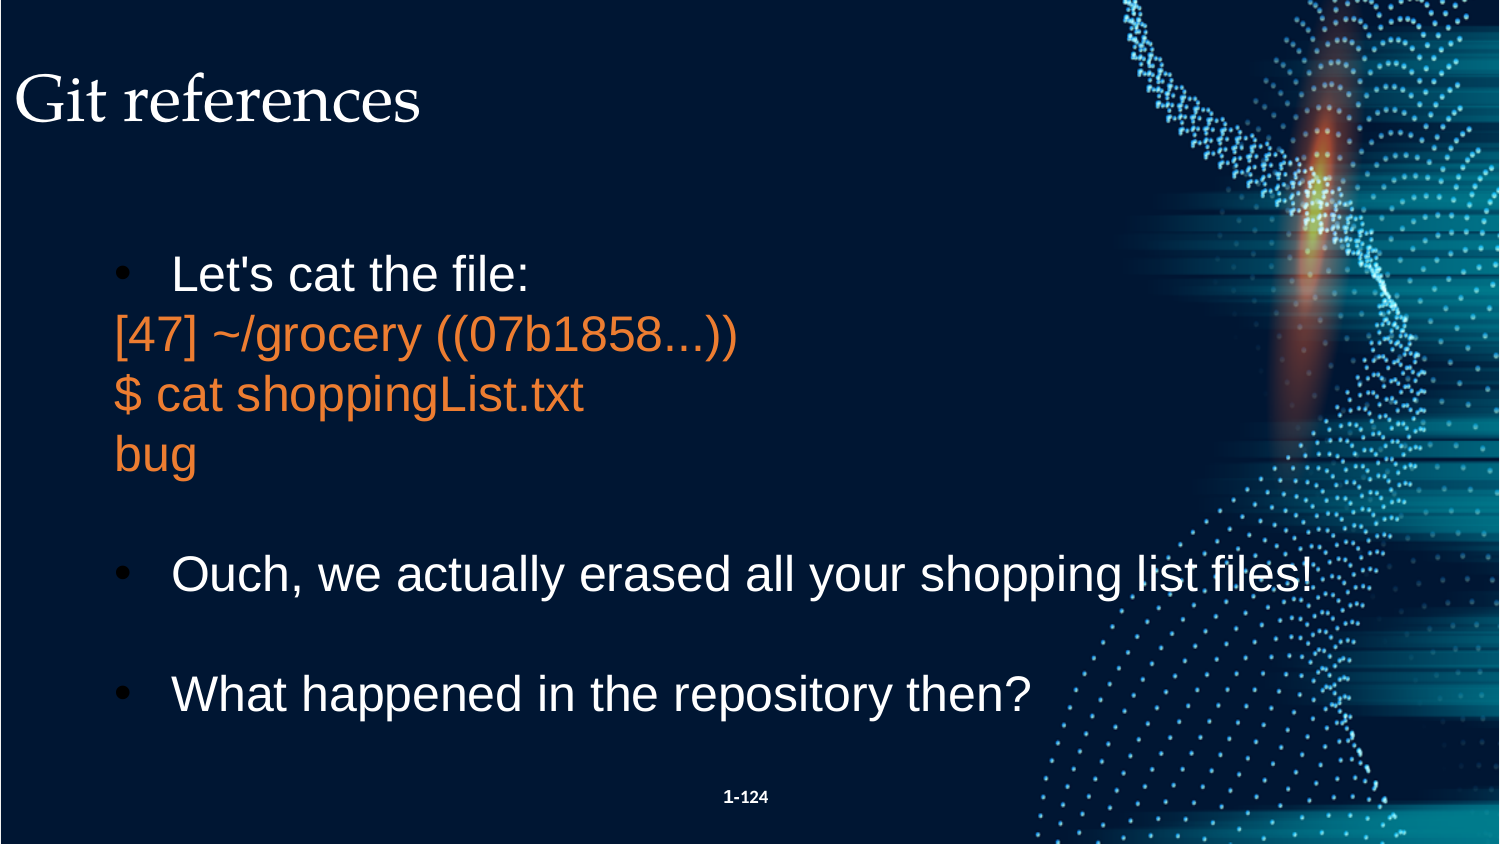

Git references
Let's cat the file:
[47] ~/grocery ((07b1858...))
$ cat shoppingList.txt
bug

Ouch, we actually erased all your shopping list files!

What happened in the repository then?
1-124